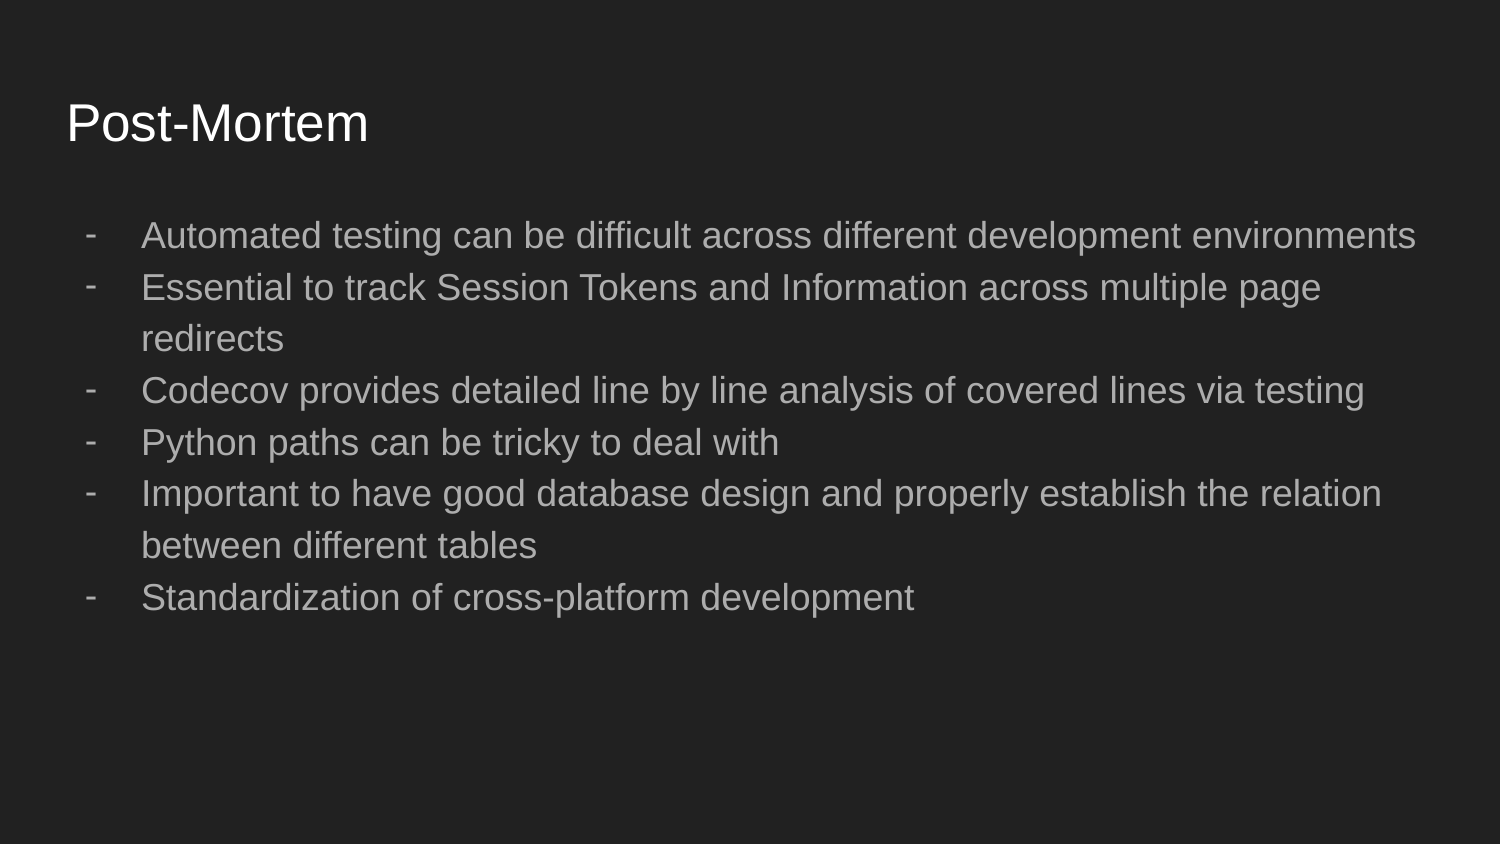

# Post-Mortem
Automated testing can be difficult across different development environments
Essential to track Session Tokens and Information across multiple page redirects
Codecov provides detailed line by line analysis of covered lines via testing
Python paths can be tricky to deal with
Important to have good database design and properly establish the relation between different tables
Standardization of cross-platform development